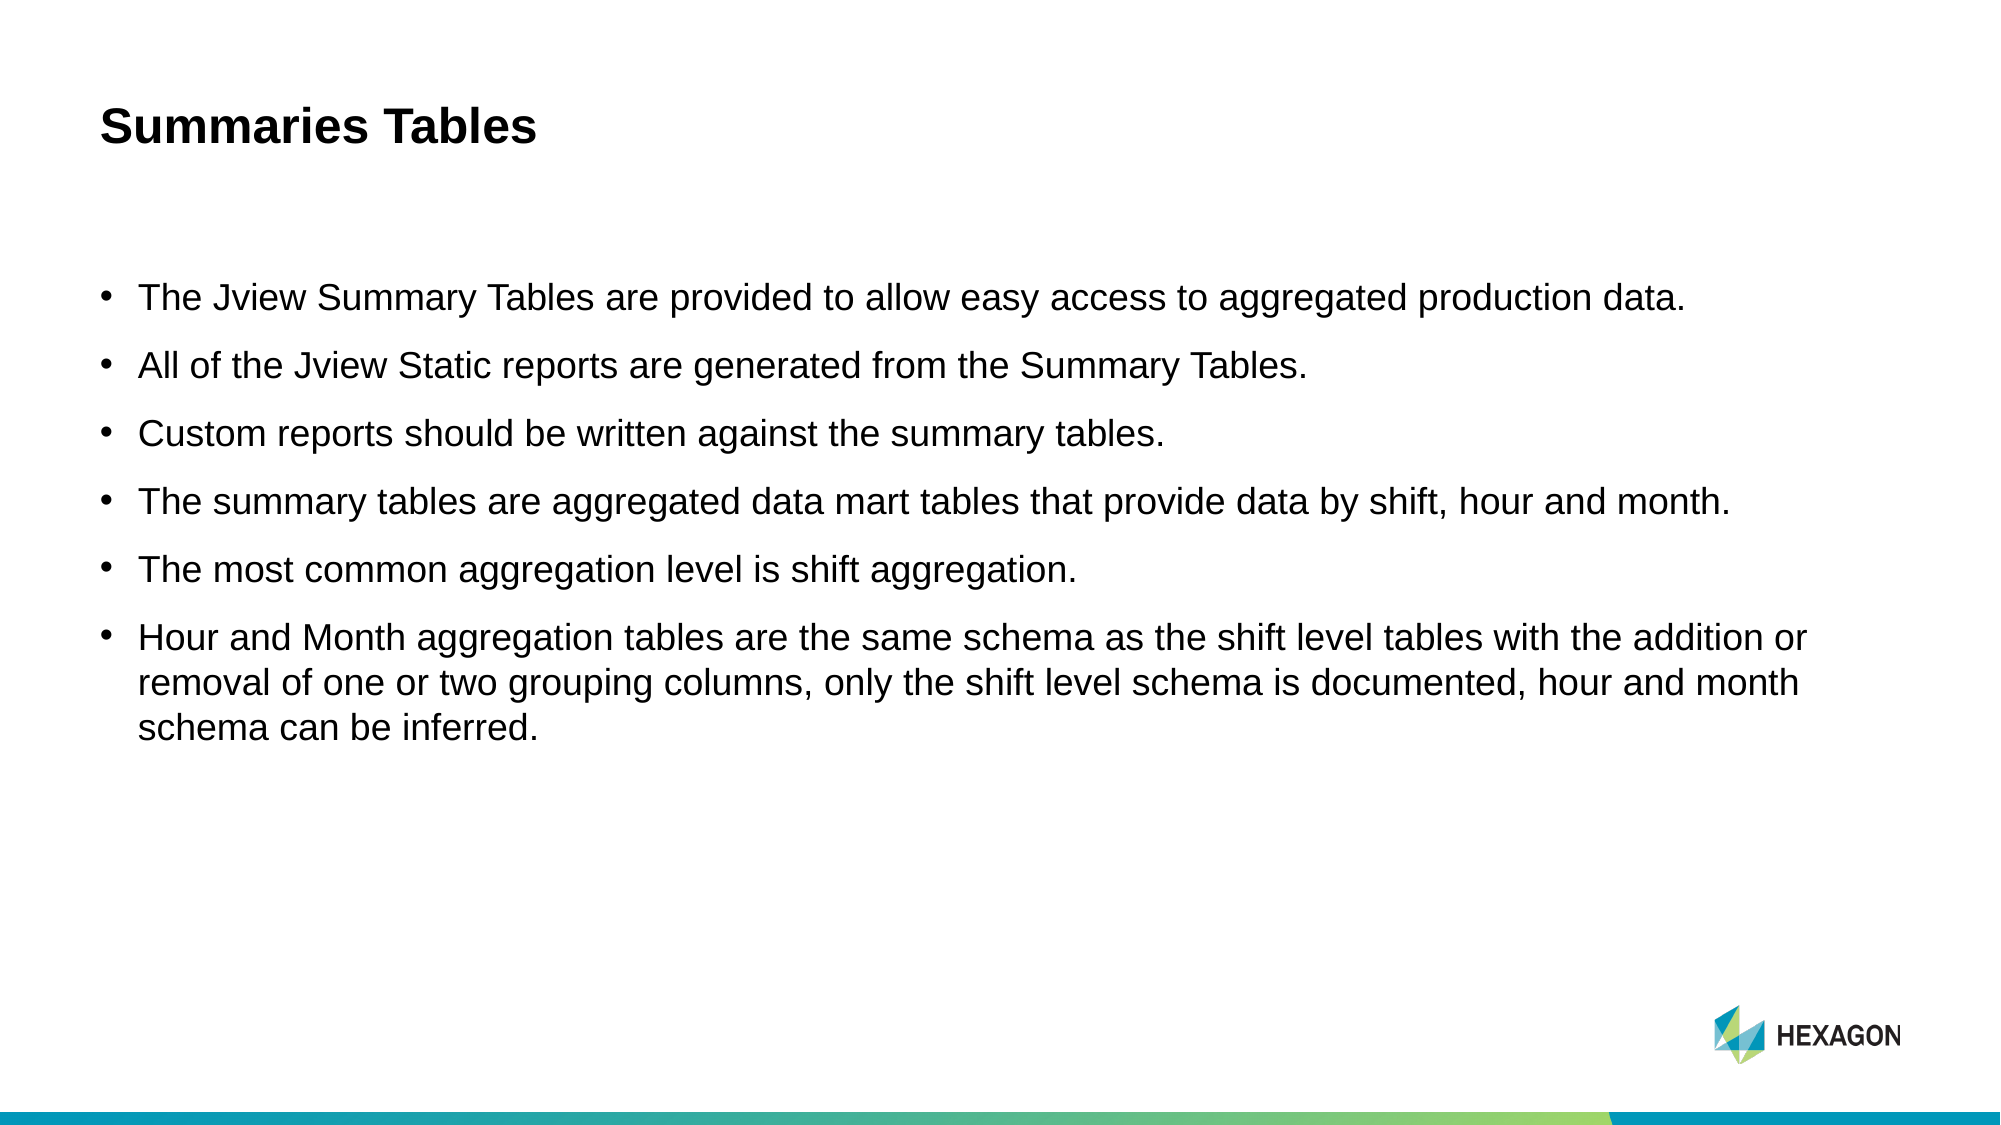

# Summaries Tables
The Jview Summary Tables are provided to allow easy access to aggregated production data.
All of the Jview Static reports are generated from the Summary Tables.
Custom reports should be written against the summary tables.
The summary tables are aggregated data mart tables that provide data by shift, hour and month.
The most common aggregation level is shift aggregation.
Hour and Month aggregation tables are the same schema as the shift level tables with the addition or removal of one or two grouping columns, only the shift level schema is documented, hour and month schema can be inferred.